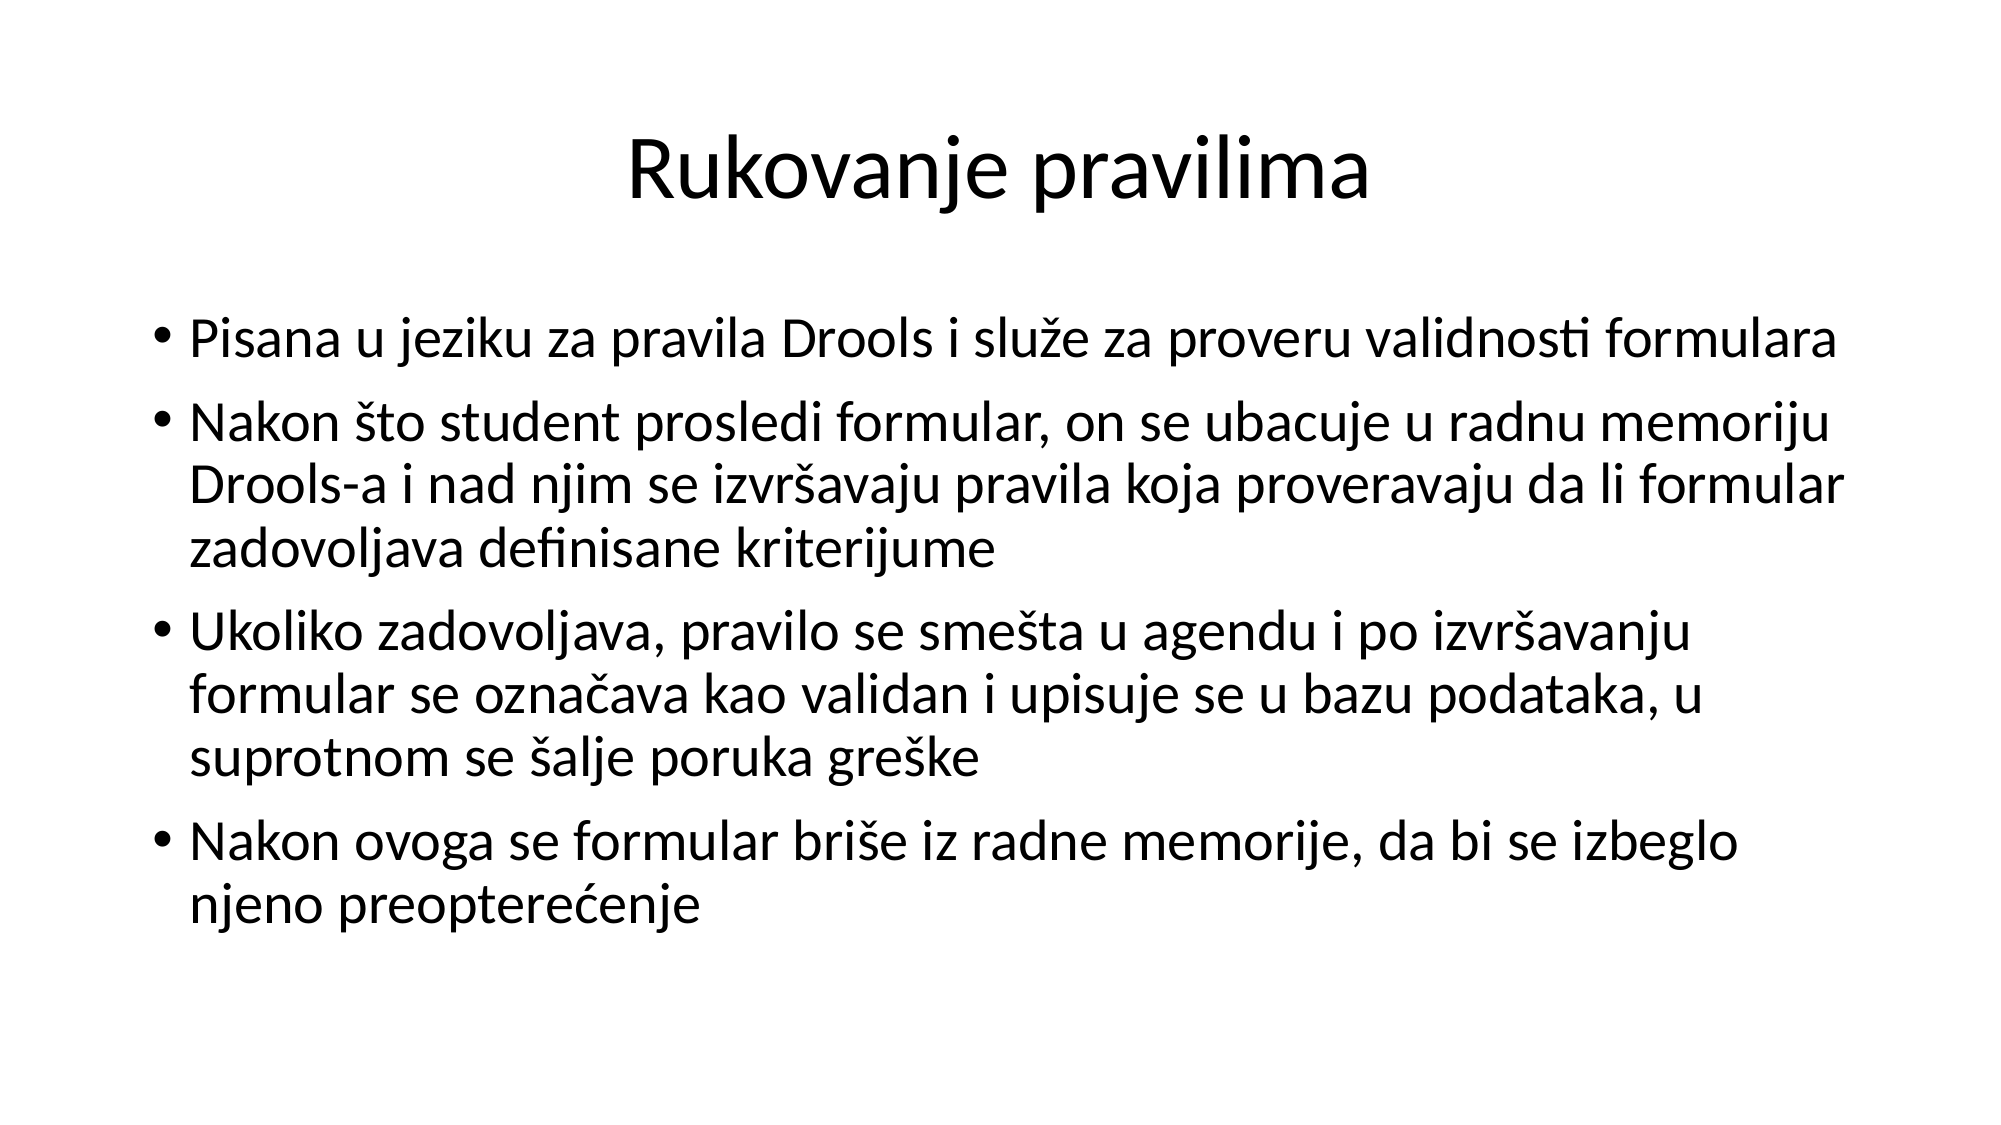

# Rukovanje pravilima
Pisana u jeziku za pravila Drools i služe za proveru validnosti formulara
Nakon što student prosledi formular, on se ubacuje u radnu memoriju Drools-a i nad njim se izvršavaju pravila koja proveravaju da li formular zadovoljava definisane kriterijume
Ukoliko zadovoljava, pravilo se smešta u agendu i po izvršavanju formular se označava kao validan i upisuje se u bazu podataka, u suprotnom se šalje poruka greške
Nakon ovoga se formular briše iz radne memorije, da bi se izbeglo njeno preopterećenje